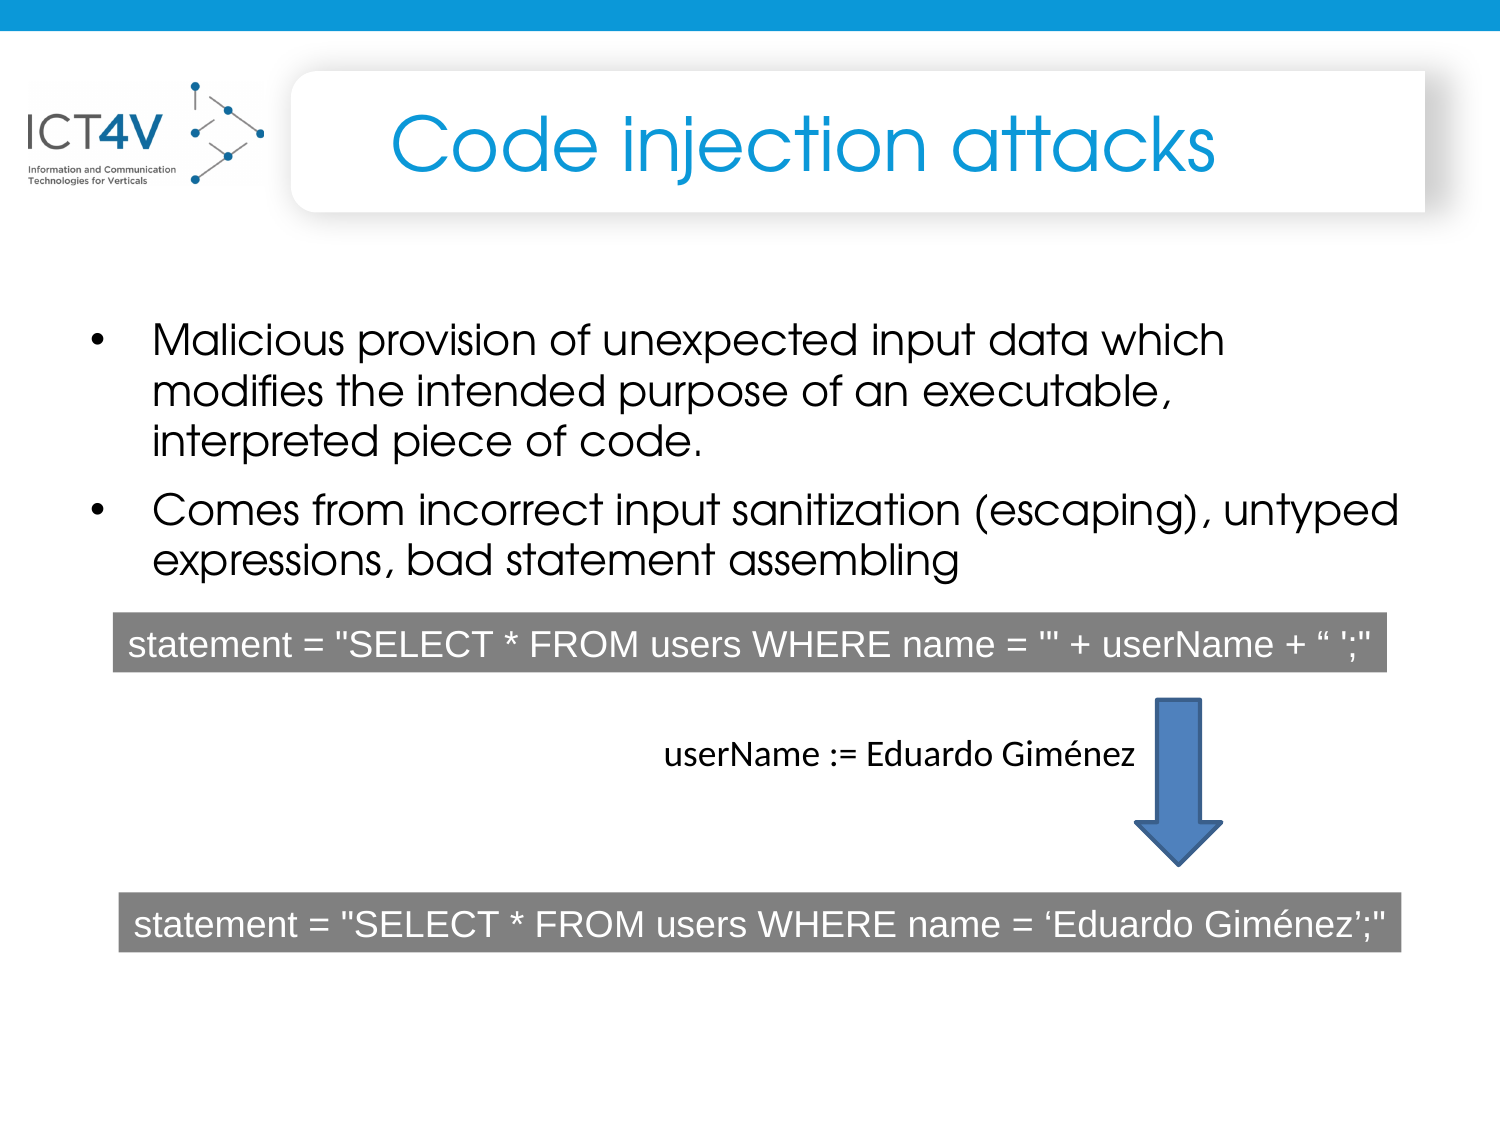

# Code injection attacks
Malicious provision of unexpected input data which modifies the intended purpose of an executable, interpreted piece of code.
Comes from incorrect input sanitization (escaping), untyped expressions, bad statement assembling
statement = "SELECT * FROM users WHERE name = '" + userName + “ ';"

userName := Eduardo Giménez
statement = "SELECT * FROM users WHERE name = ‘Eduardo Giménez’;"